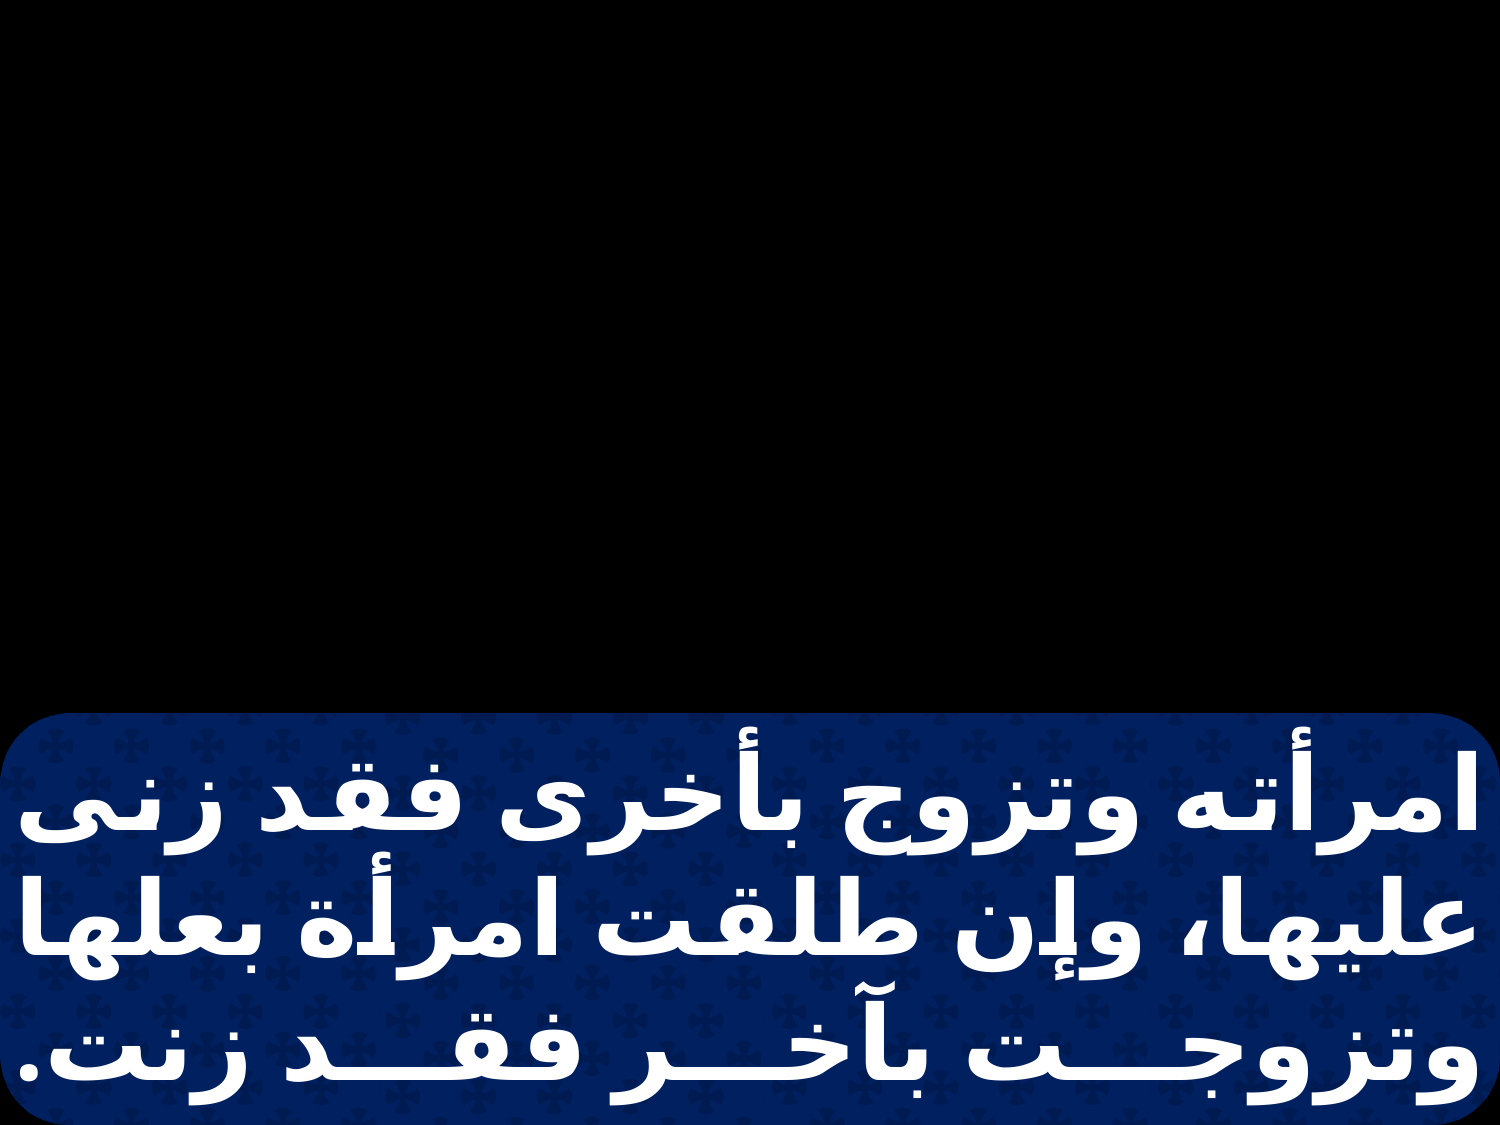

امرأته وتزوج بأخرى فقد زنى عليها، وإن طلقت امرأة بعلها وتزوجت بآخر فقد زنت.